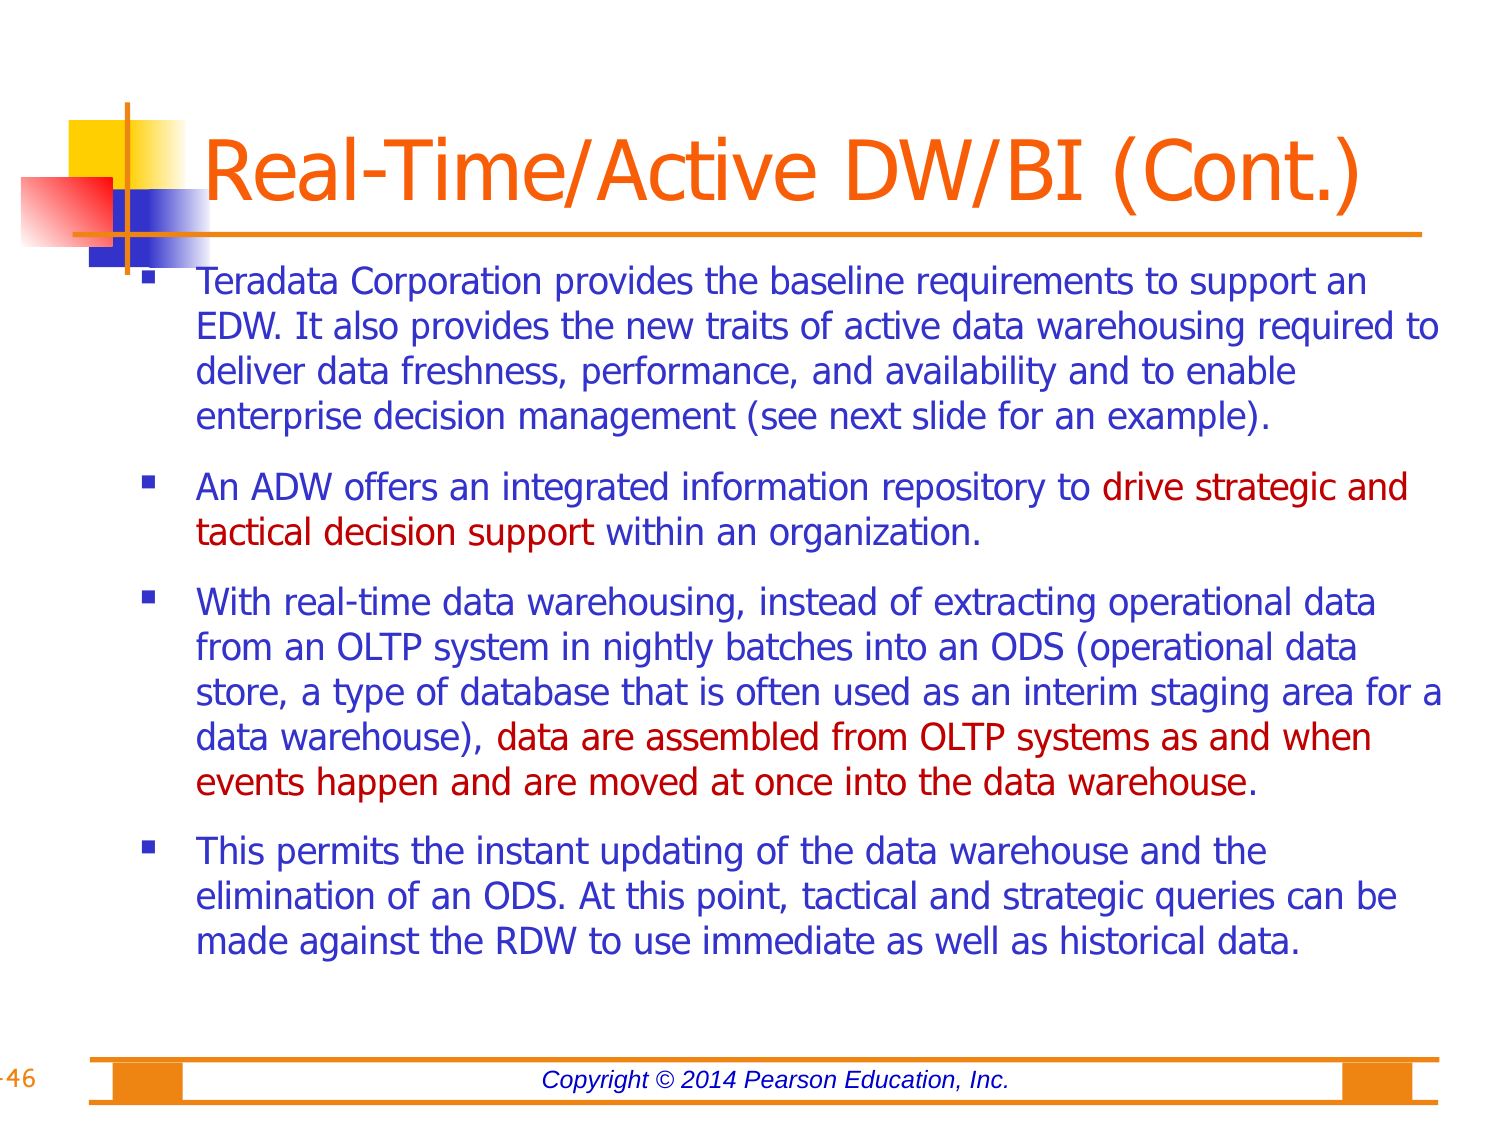

# Real-Time/Active DW/BI (Cont.)
Teradata Corporation provides the baseline requirements to support an EDW. It also provides the new traits of active data warehousing required to deliver data freshness, performance, and availability and to enable enterprise decision management (see next slide for an example).
An ADW offers an integrated information repository to drive strategic and tactical decision support within an organization.
With real-time data warehousing, instead of extracting operational data from an OLTP system in nightly batches into an ODS (operational data store, a type of database that is often used as an interim staging area for a data warehouse), data are assembled from OLTP systems as and when events happen and are moved at once into the data warehouse.
This permits the instant updating of the data warehouse and the elimination of an ODS. At this point, tactical and strategic queries can be made against the RDW to use immediate as well as historical data.